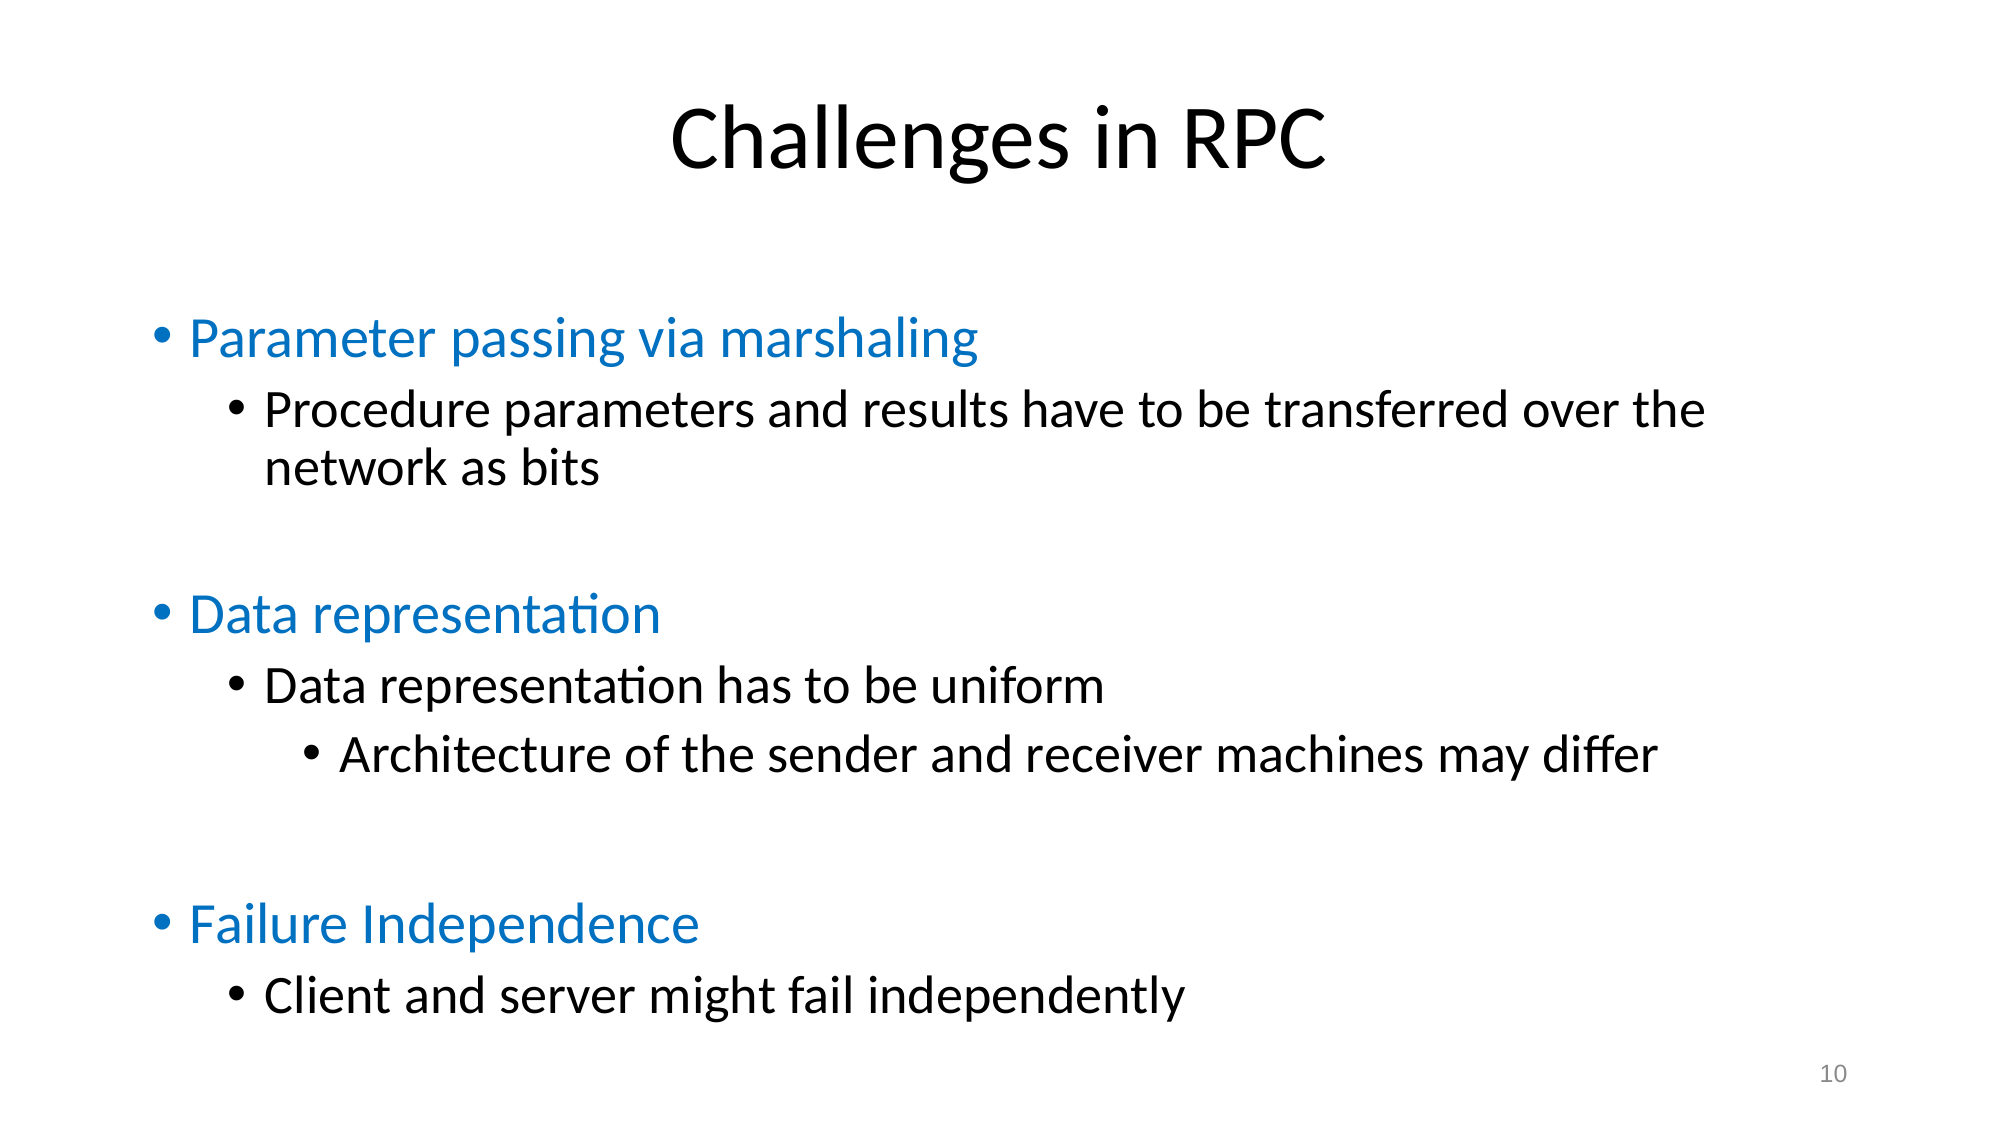

# Challenges in RPC
Parameter passing via marshaling
Procedure parameters and results have to be transferred over the network as bits

Data representation
Data representation has to be uniform
Architecture of the sender and receiver machines may differ

Failure Independence
Client and server might fail independently

10